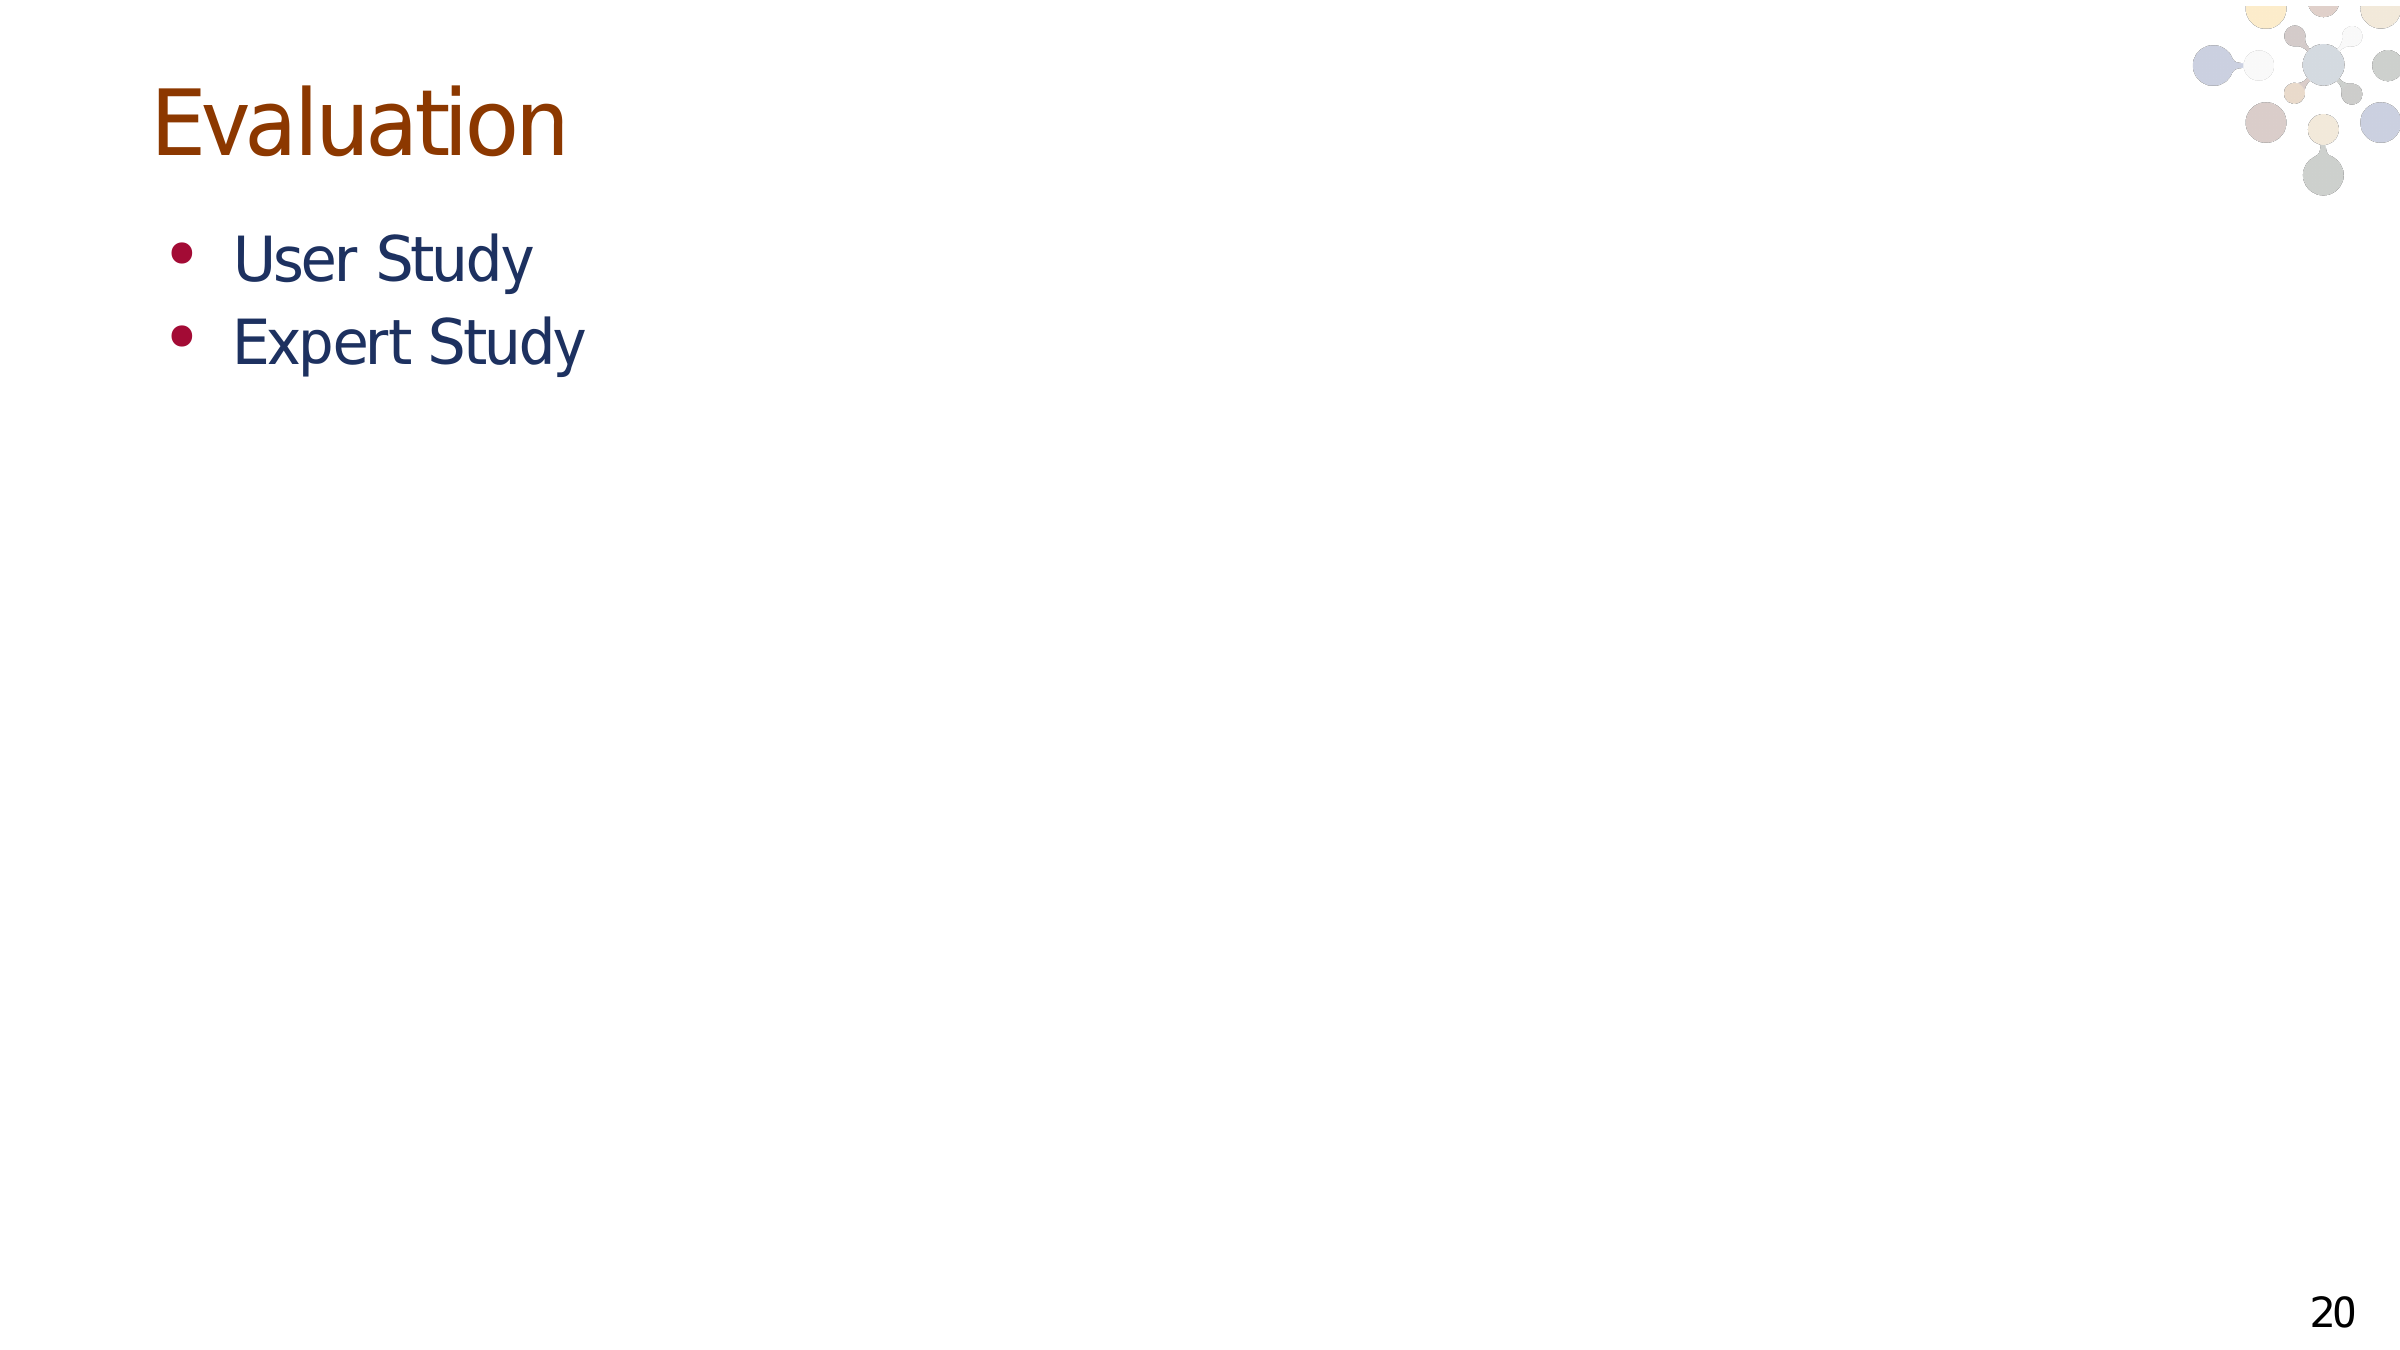

# Evaluation
User Study
Expert Study
20